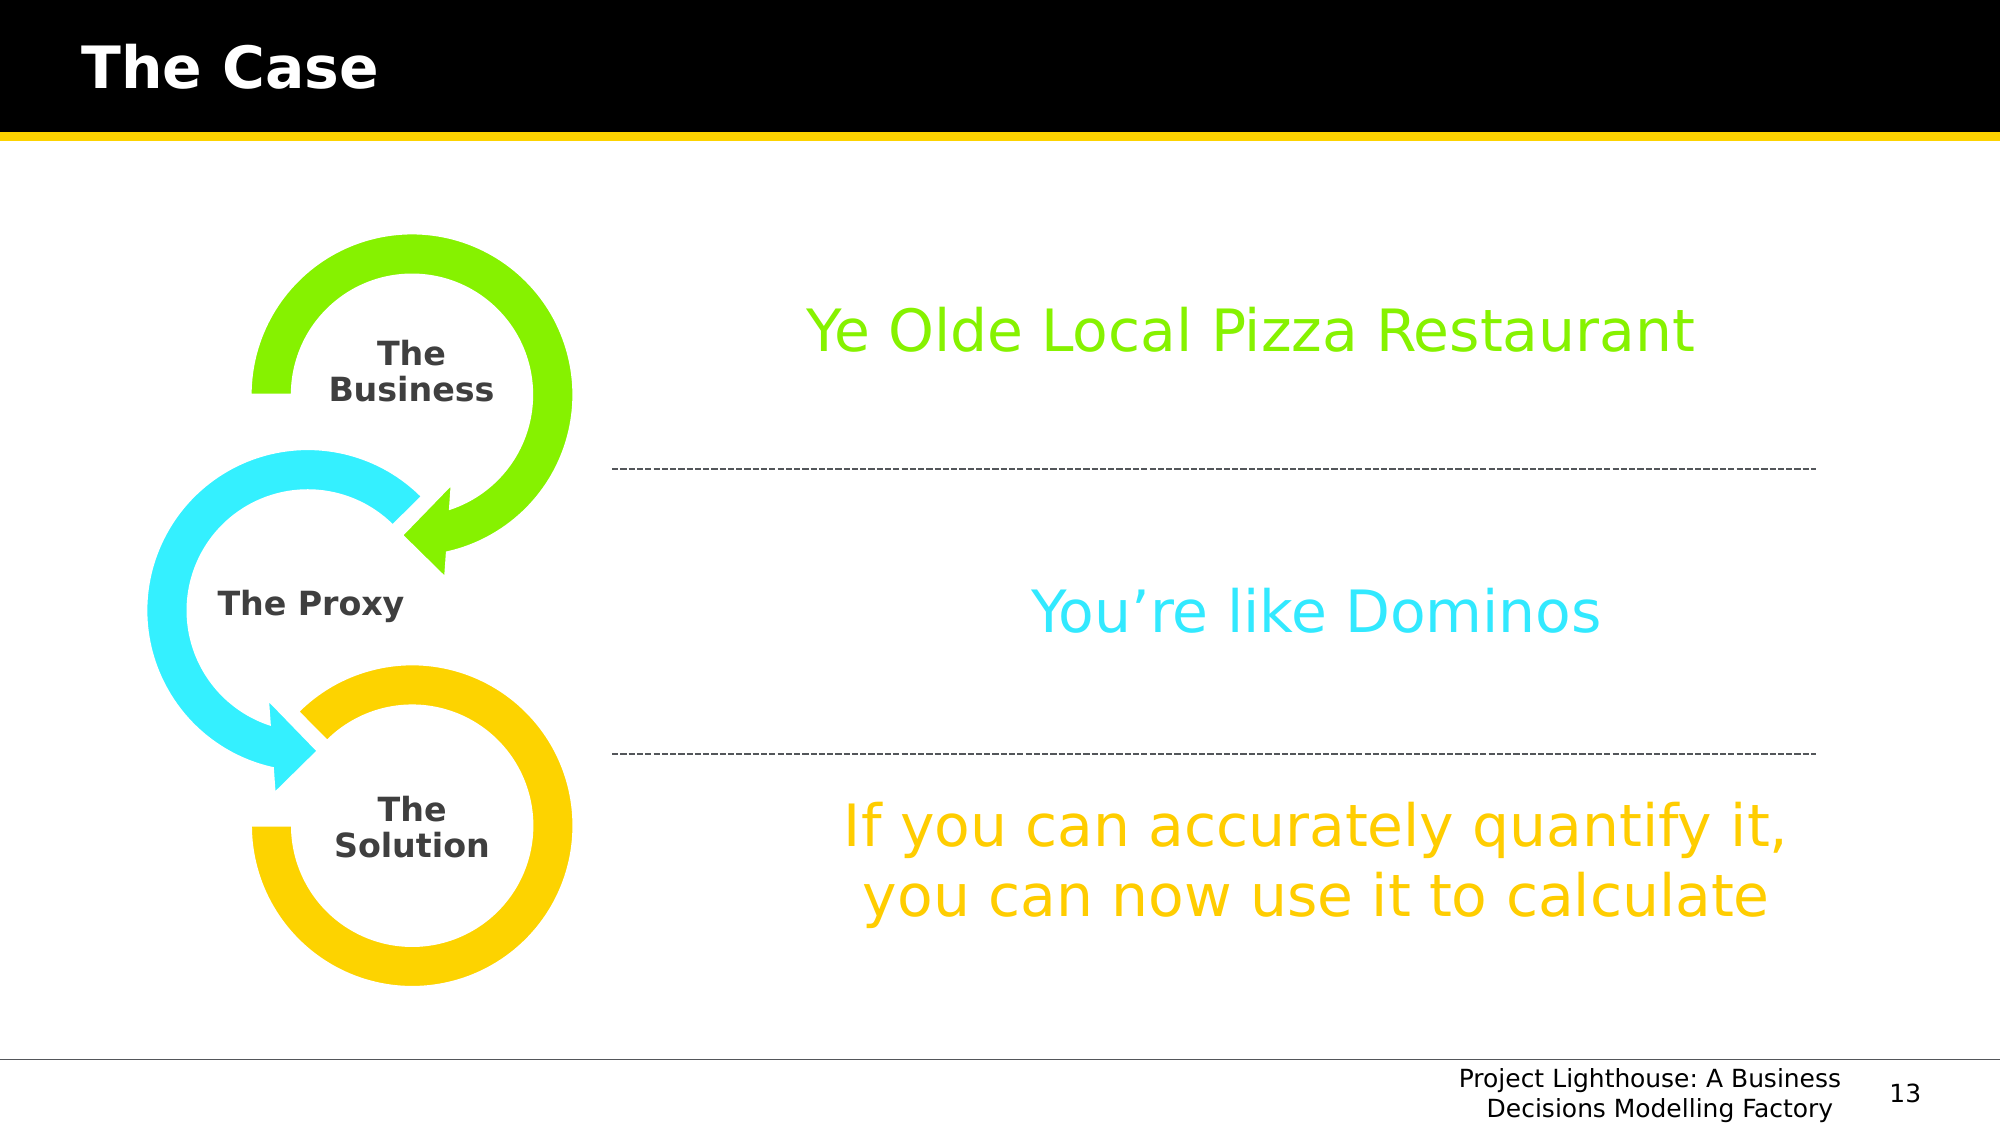

# The Case

The Business

The Proxy

The Solution
Ye Olde Local Pizza Restaurant
You’re like Dominos
If you can accurately quantify it, you can now use it to calculate
Project Lighthouse: A Business Decisions Modelling Factory
13